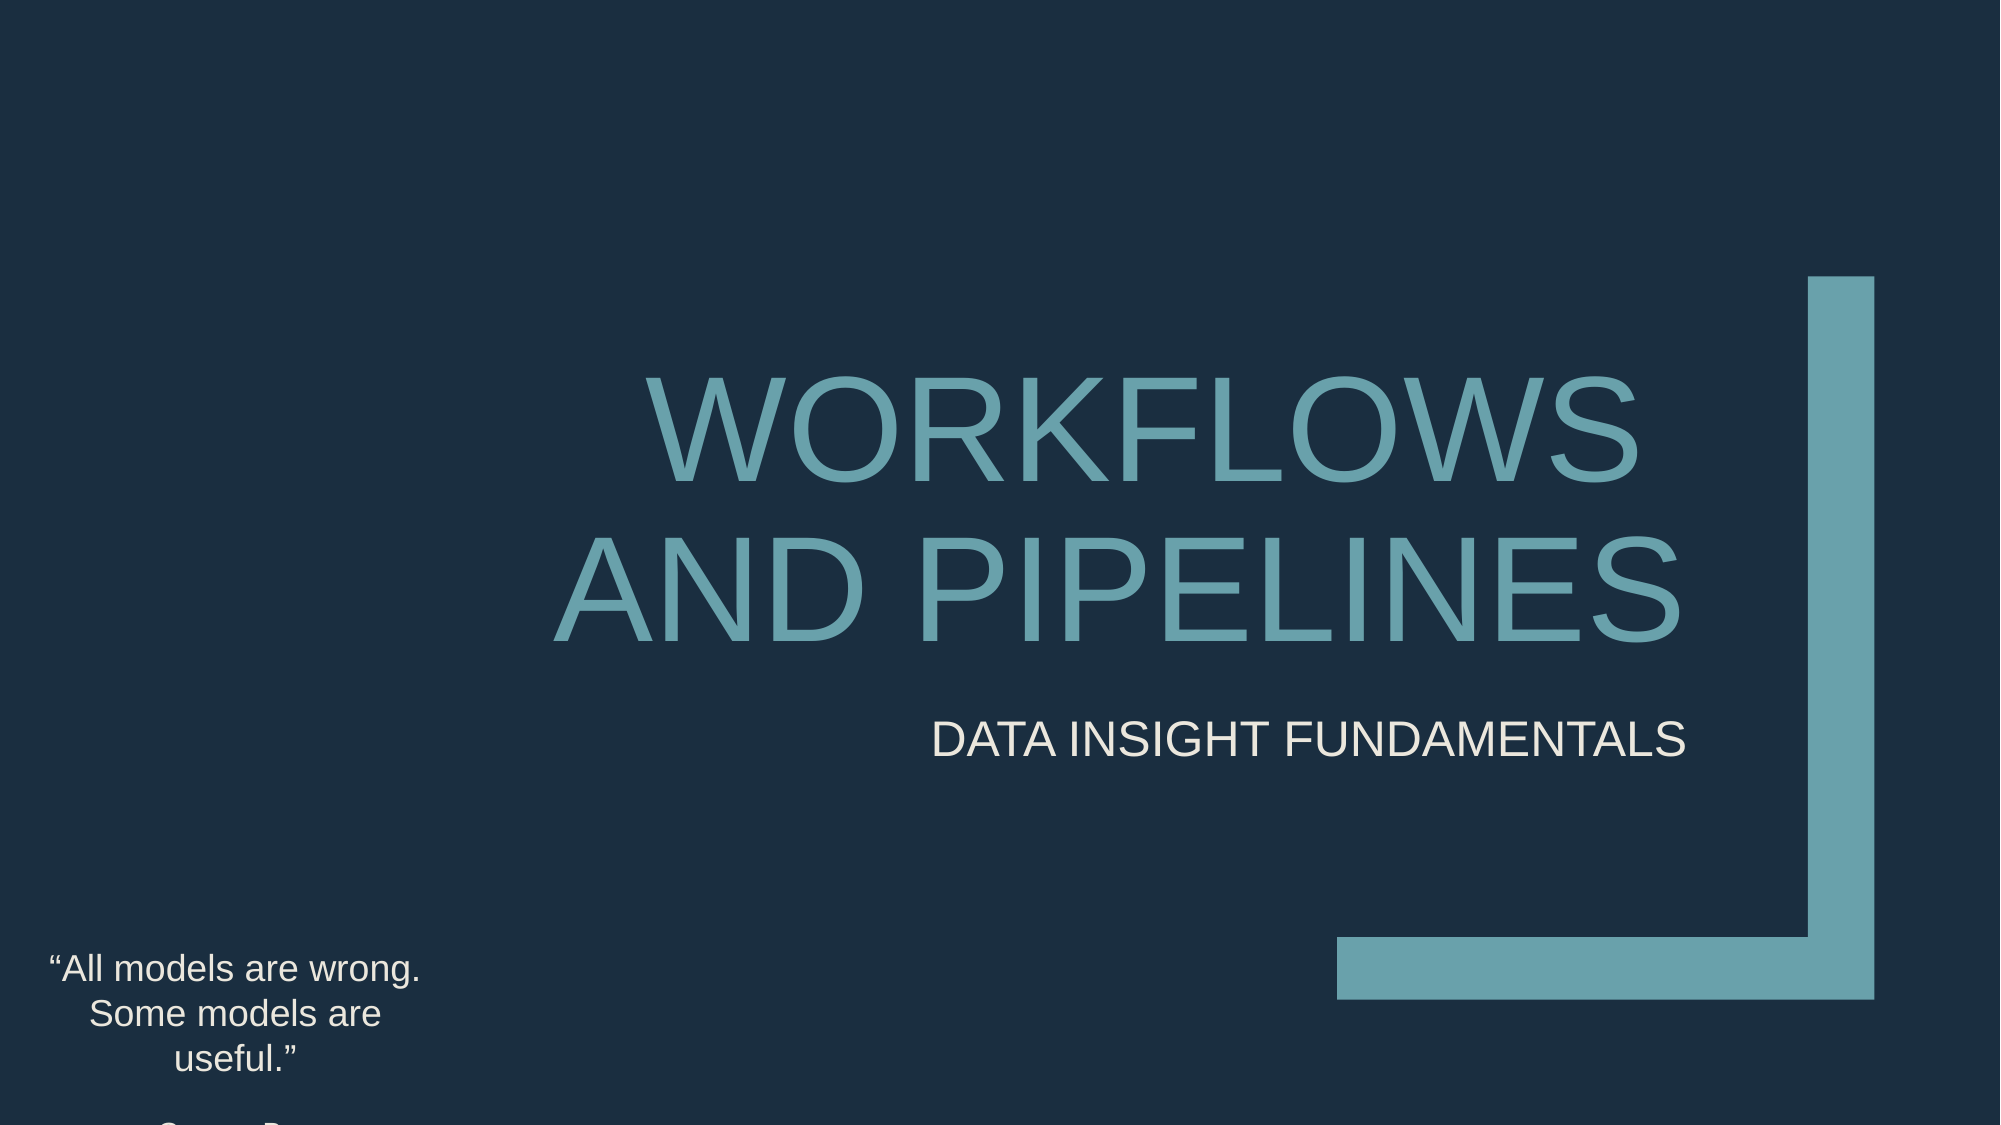

# WORKFLOWS and Pipelines
DATA INSIGHT FUNDAMENTALS
“All models are wrong. Some models are useful.”

George Box